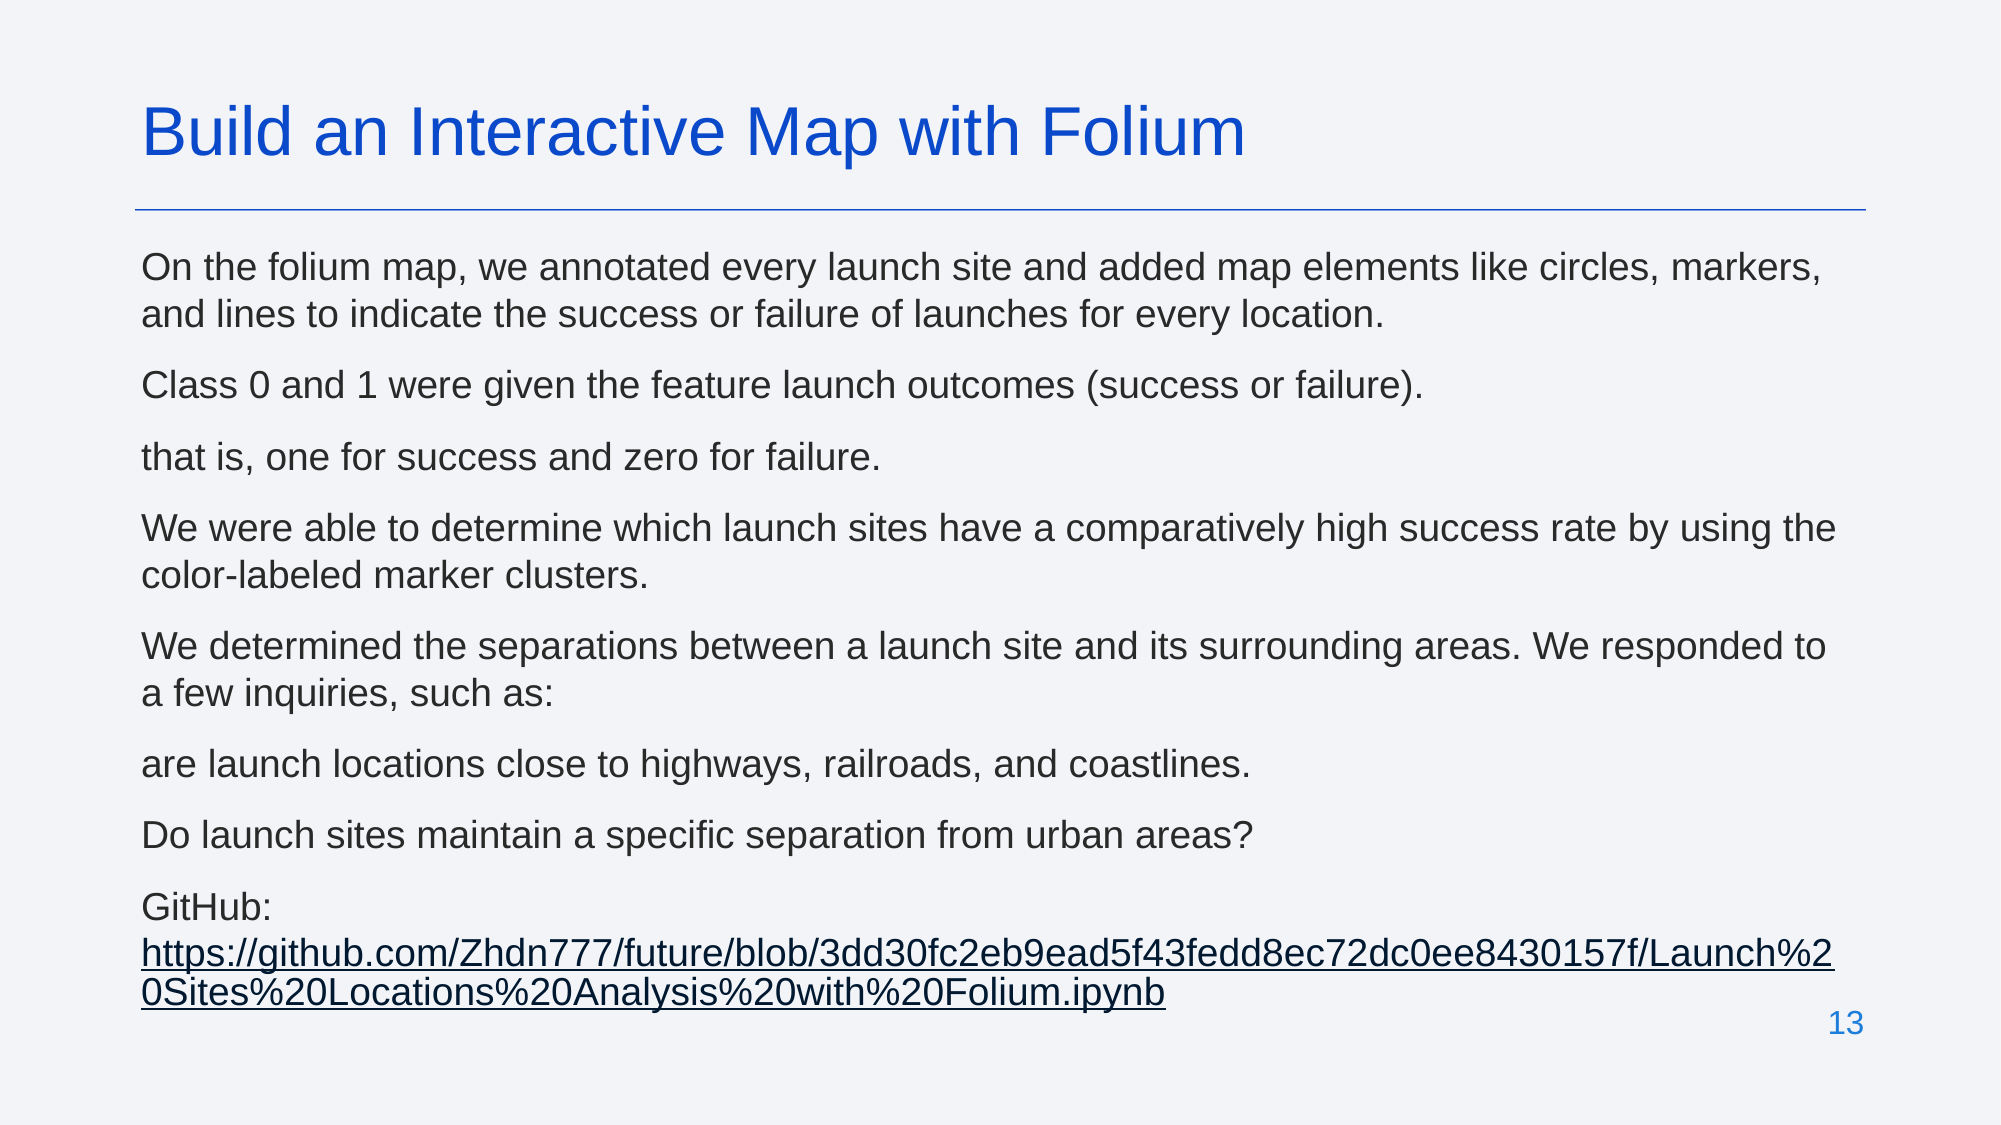

Build an Interactive Map with Folium
On the folium map, we annotated every launch site and added map elements like circles, markers, and lines to indicate the success or failure of launches for every location.
Class 0 and 1 were given the feature launch outcomes (success or failure).
that is, one for success and zero for failure.
We were able to determine which launch sites have a comparatively high success rate by using the color-labeled marker clusters.
We determined the separations between a launch site and its surrounding areas. We responded to a few inquiries, such as:
are launch locations close to highways, railroads, and coastlines.
Do launch sites maintain a specific separation from urban areas?
GitHub:  https://github.com/Zhdn777/future/blob/3dd30fc2eb9ead5f43fedd8ec72dc0ee8430157f/Launch%20Sites%20Locations%20Analysis%20with%20Folium.ipynb

13